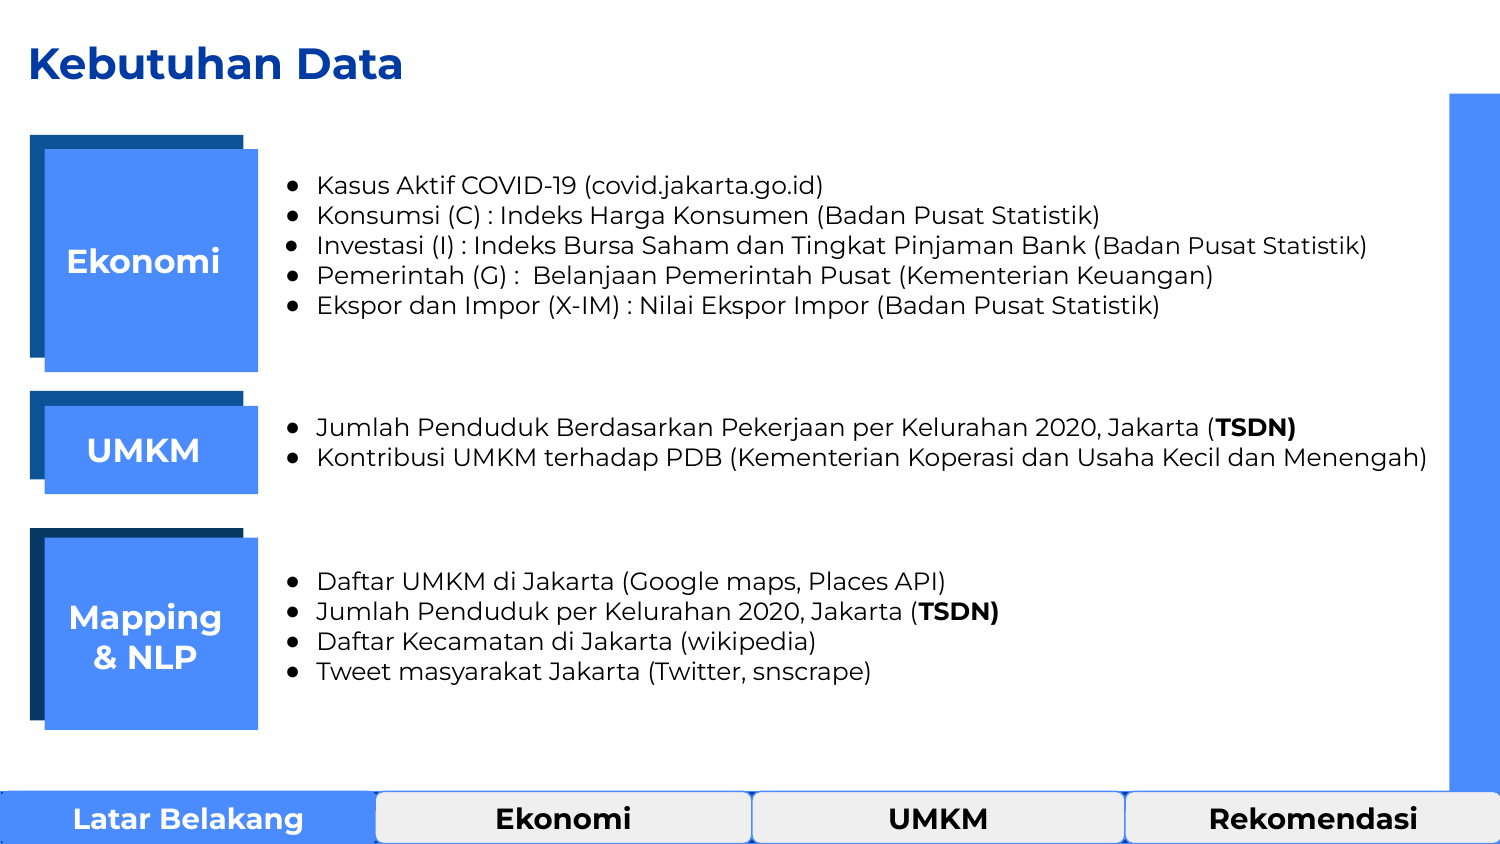

# Kebutuhan Data

Kasus Aktif COVID-19 (covid.jakarta.go.id)
Konsumsi (C) : Indeks Harga Konsumen (Badan Pusat Statistik)
Investasi (I) : Indeks Bursa Saham dan Tingkat Pinjaman Bank (Badan Pusat Statistik)
Pemerintah (G) :  Belanjaan Pemerintah Pusat (Kementerian Keuangan)
Ekspor dan Impor (X-IM) : Nilai Ekspor Impor (Badan Pusat Statistik)

Ekonomi

Jumlah Penduduk Berdasarkan Pekerjaan per Kelurahan 2020, Jakarta (TSDN)
Kontribusi UMKM terhadap PDB (Kementerian Koperasi dan Usaha Kecil dan Menengah)

UMKM

Daftar UMKM di Jakarta (Google maps, Places API)
Jumlah Penduduk per Kelurahan 2020, Jakarta (TSDN)
Daftar Kecamatan di Jakarta (wikipedia)
Tweet masyarakat Jakarta (Twitter, snscrape)
Mapping & NLP

Latar Belakang
Ekonomi
UMKM
Rekomendasi